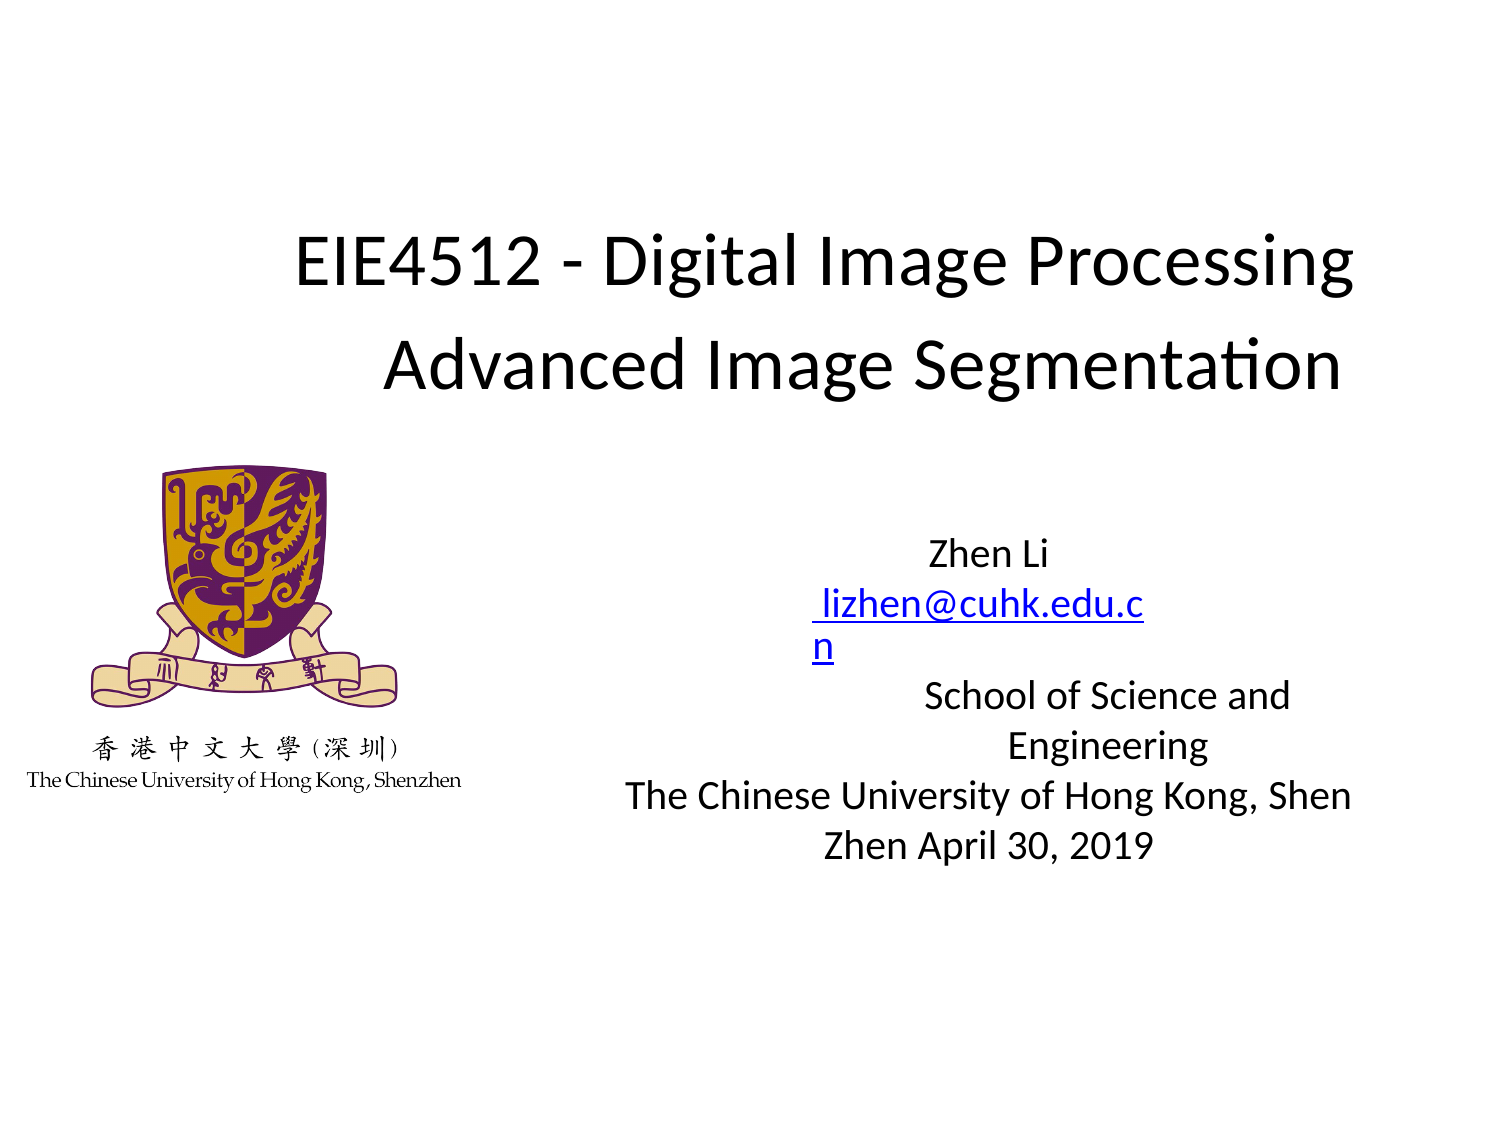

# EIE4512 - Digital Image Processing Advanced Image Segmentation

Zhen Li lizhen@cuhk.edu.cn
School of Science and Engineering
The Chinese University of Hong Kong, Shen Zhen April 30, 2019